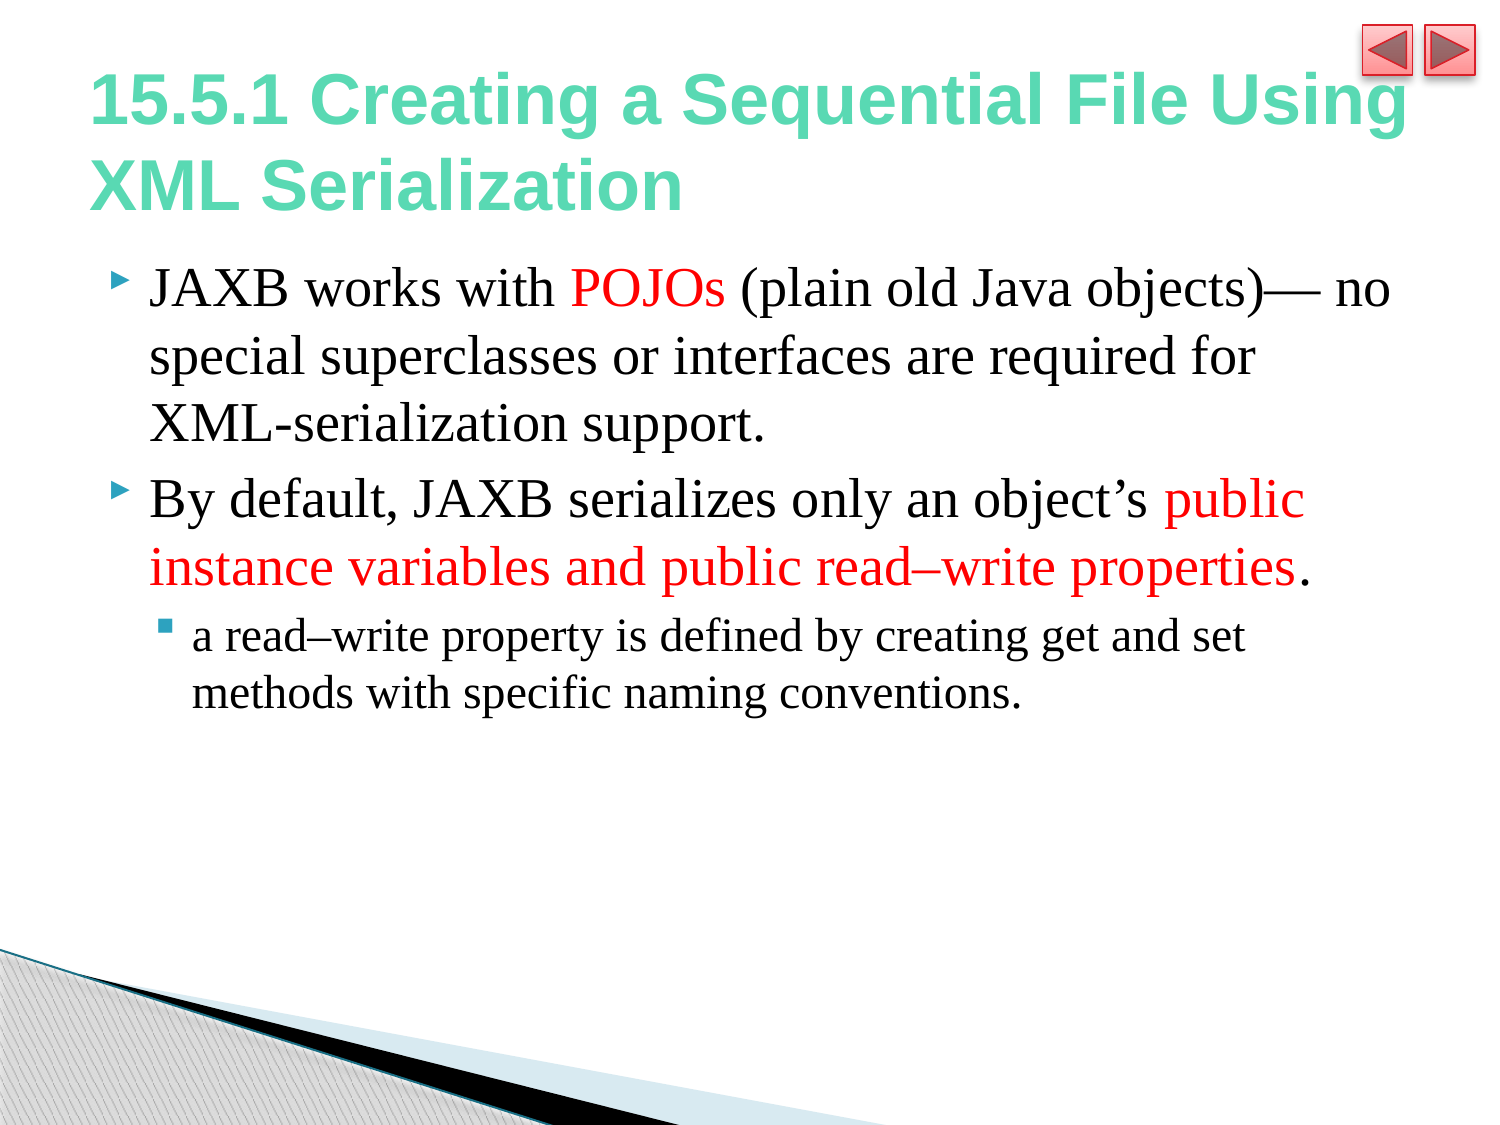

# 15.5.1 Creating a Sequential File Using XML Serialization
JAXB works with POJOs (plain old Java objects)— no special superclasses or interfaces are required for XML-serialization support.
By default, JAXB serializes only an object’s public instance variables and public read–write properties.
a read–write property is defined by creating get and set methods with specific naming conventions.